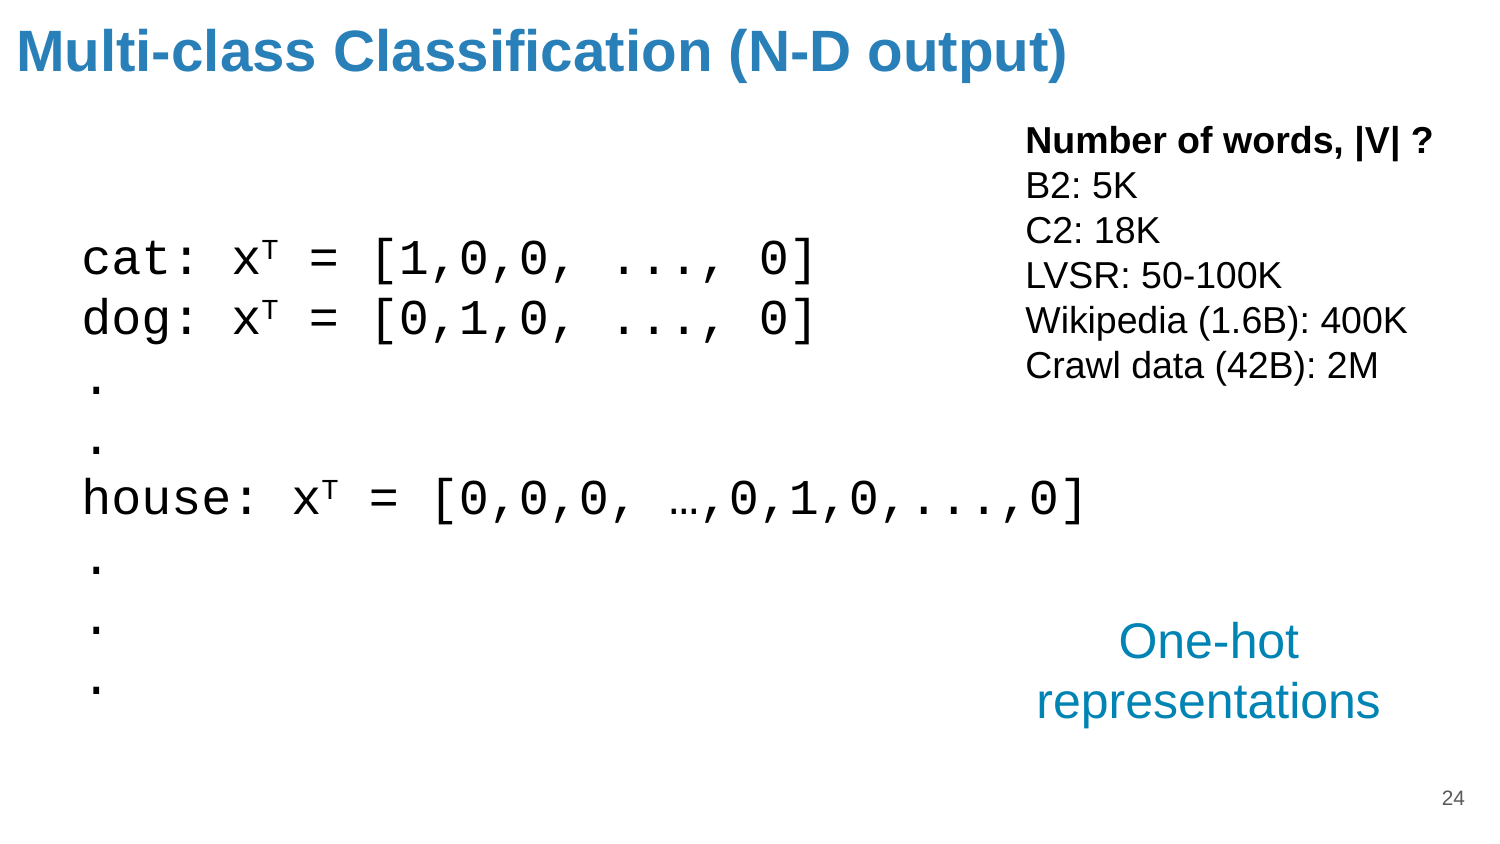

# Multi-class Classification (N-D output)

Number of words, |V| ?
B2: 5K
C2: 18K
LVSR: 50-100K
Wikipedia (1.6B): 400K
Crawl data (42B): 2M

cat: xT = [1,0,0, ..., 0]
dog: xT = [0,1,0, ..., 0]
.
.
house: xT = [0,0,0, …,0,1,0,...,0]
.
.
.

One-hot representations
24